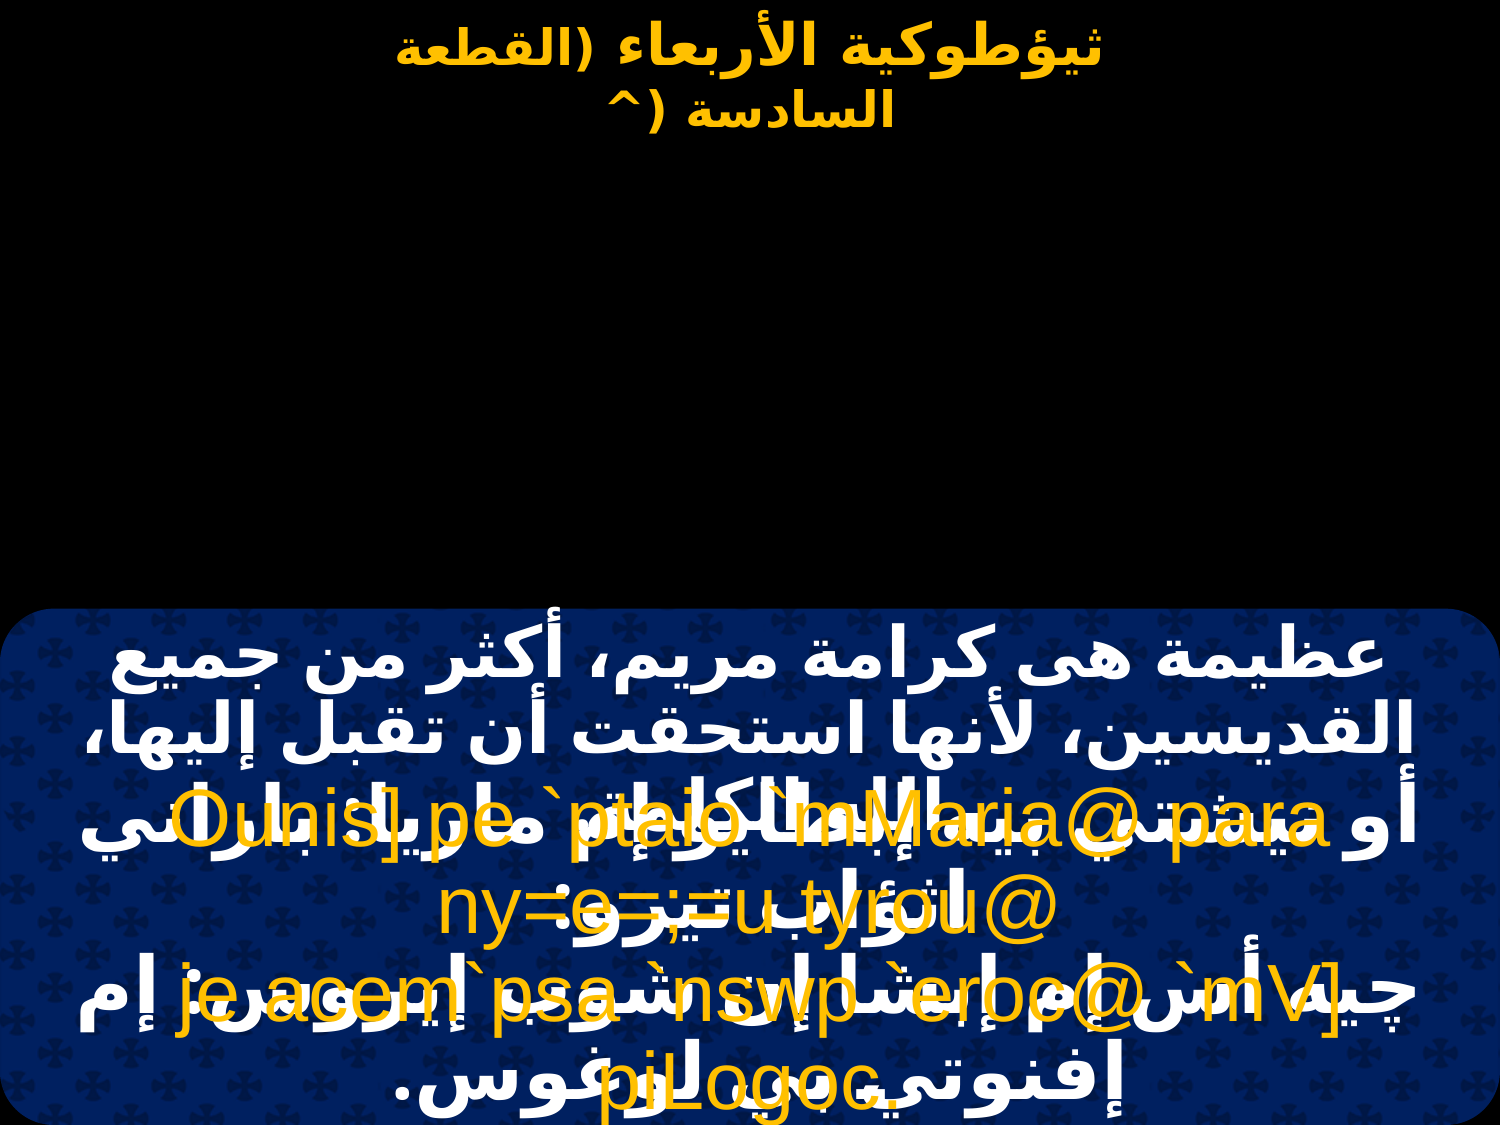

عظيمة هى كرامة مريم، أكثر من جميع القديسين، لأنها استحقت أن تقبل إليها، الله الكلمة.
Ounis] pe `ptaio `mMaria@ para ny=e=;=u tyrou@
 je acem`psa `nswp `eroc@ `mV] piLogoc.
أو نيشتي بيه إبطايو إم ماريا: باراني اثؤاب تيرو:
چيه أس إم إبشا إن شوب إيروس: إم إفنوتي بي لوغوس.